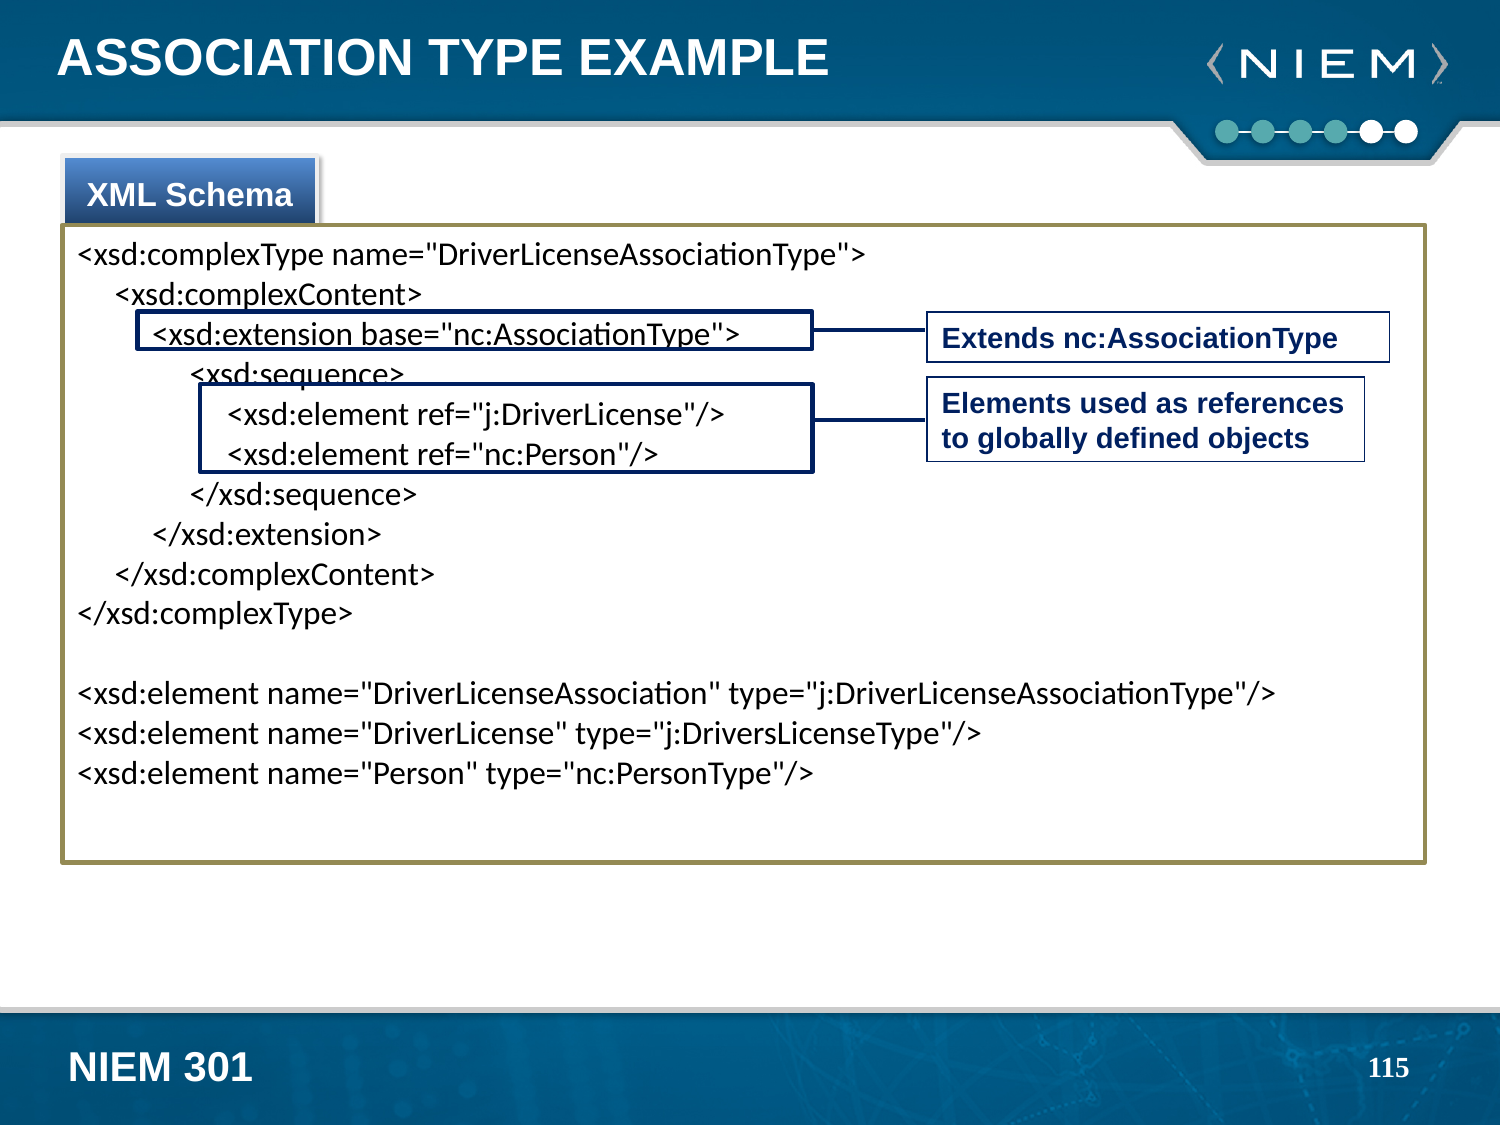

# Association Type Example

XML Schema
<xsd:complexType name="DriverLicenseAssociationType">
	<xsd:complexContent>
		<xsd:extension base="nc:AssociationType">
			<xsd:sequence>
				<xsd:element ref="j:DriverLicense"/>
				<xsd:element ref="nc:Person"/>
			</xsd:sequence>
		</xsd:extension>
	</xsd:complexContent>
</xsd:complexType>

<xsd:element name="DriverLicenseAssociation" type="j:DriverLicenseAssociationType"/>
<xsd:element name="DriverLicense" type="j:DriversLicenseType"/>
<xsd:element name="Person" type="nc:PersonType"/>

Extends nc:AssociationType
Elements used as references to globally defined objects

115